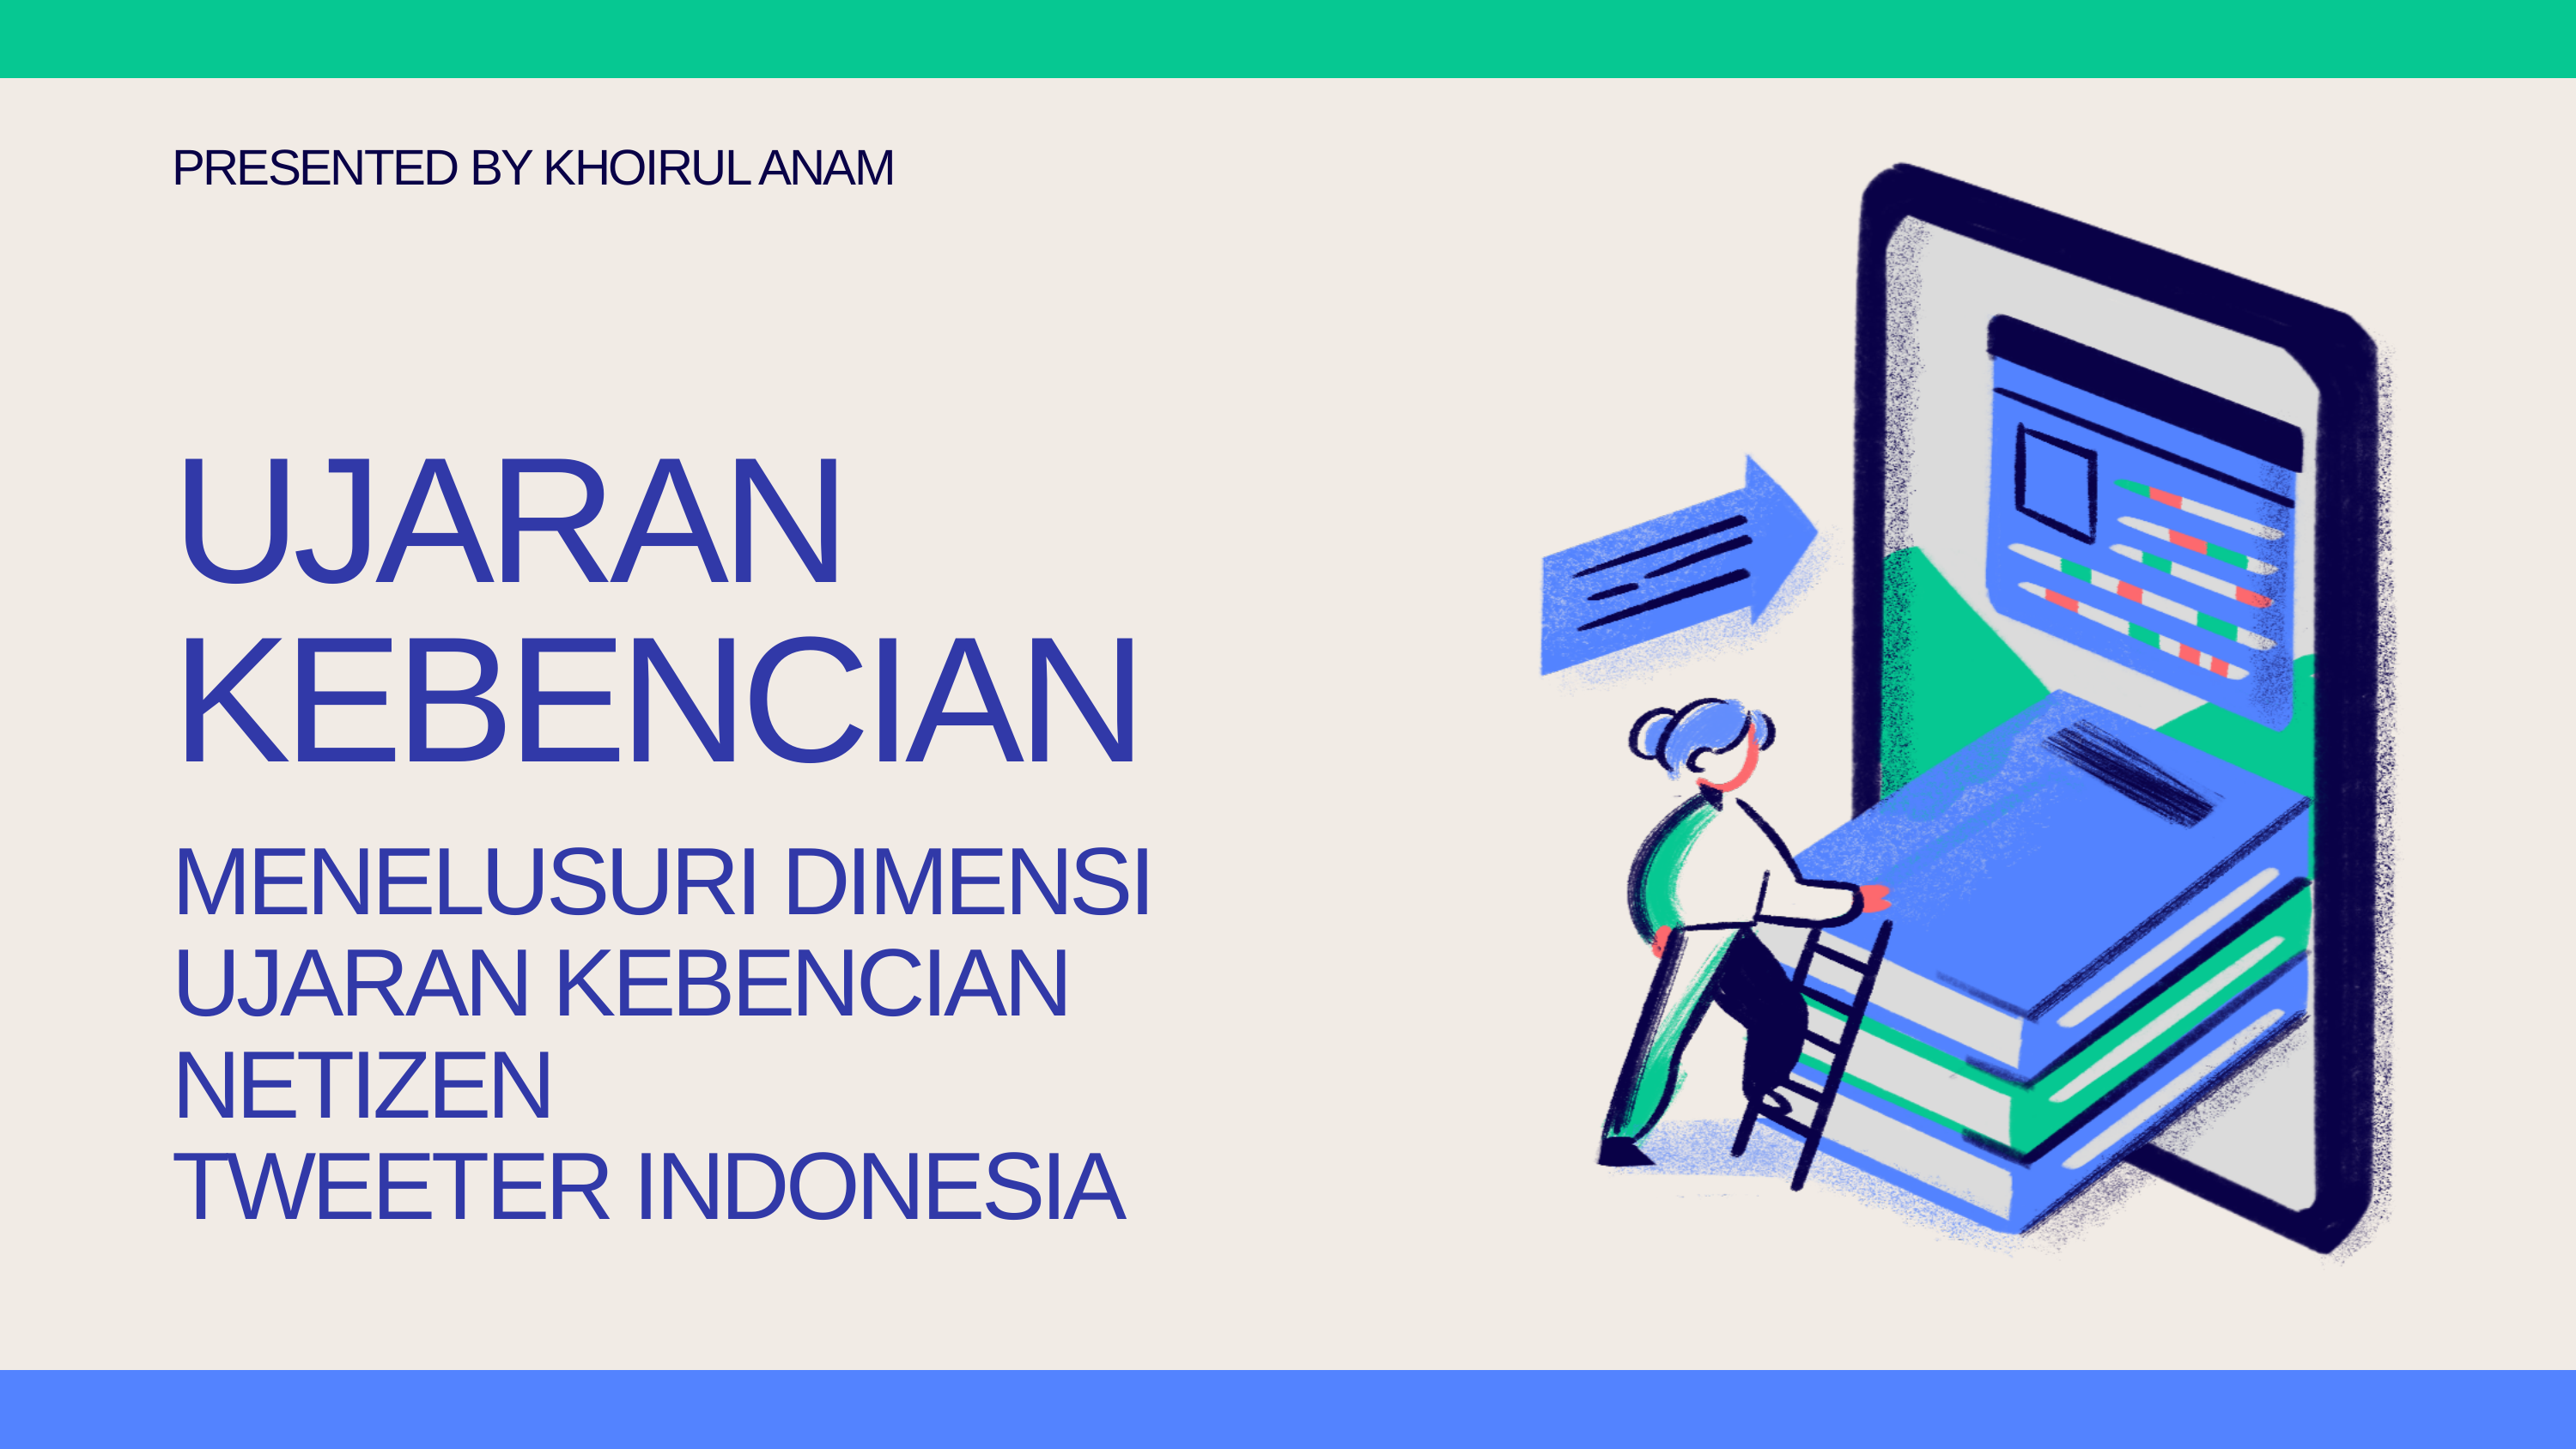

PRESENTED BY KHOIRUL ANAM

UJARAN
KEBENCIAN
MENELUSURI DIMENSI
UJARAN KEBENCIAN NETIZEN
TWEETER INDONESIA